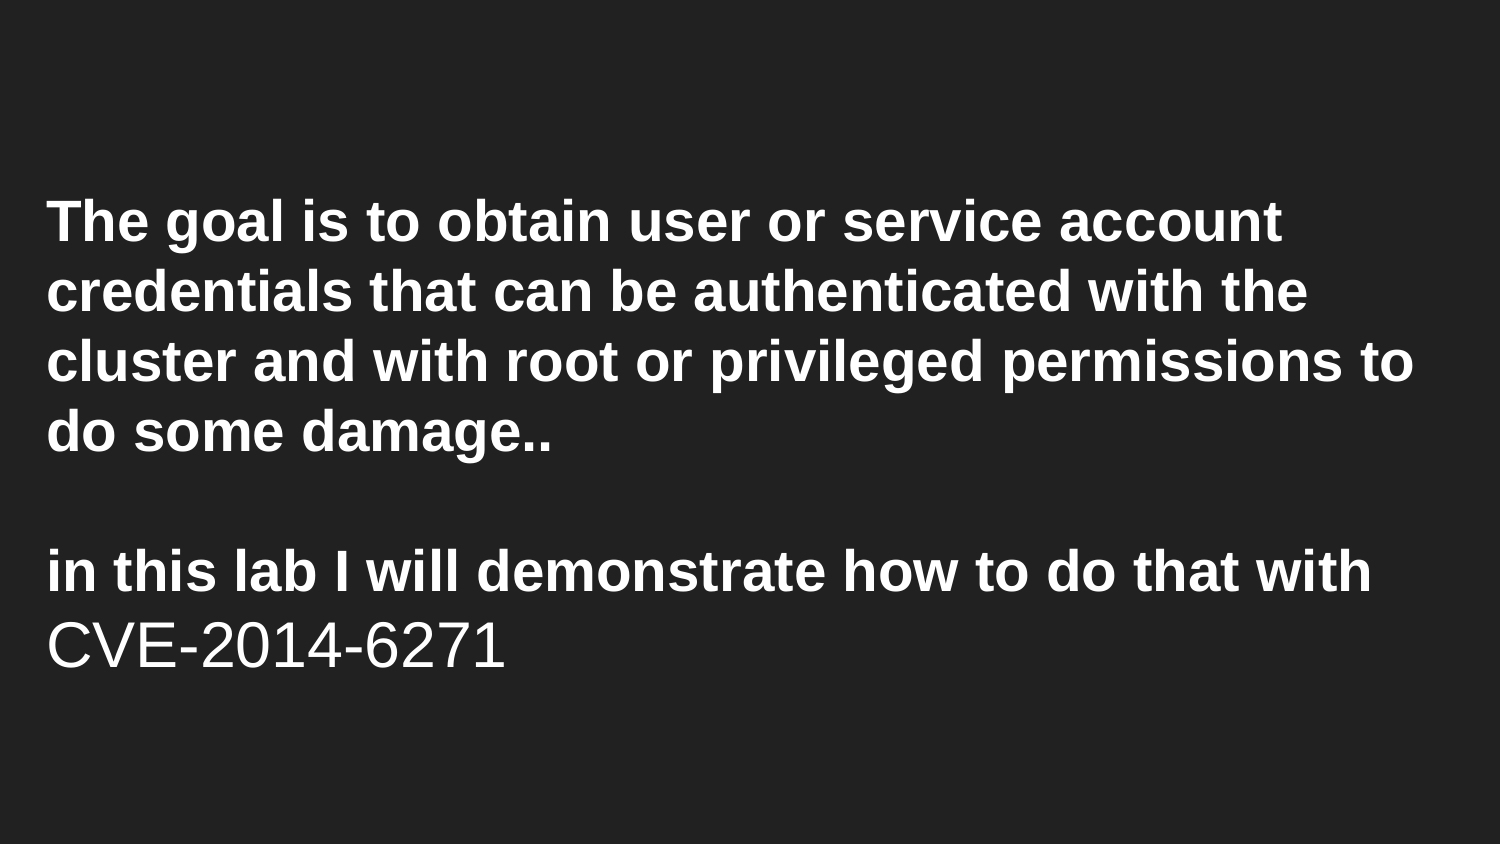

# The goal is to obtain user or service account credentials that can be authenticated with the cluster and with root or privileged permissions to do some damage..

in this lab I will demonstrate how to do that with CVE-2014-6271